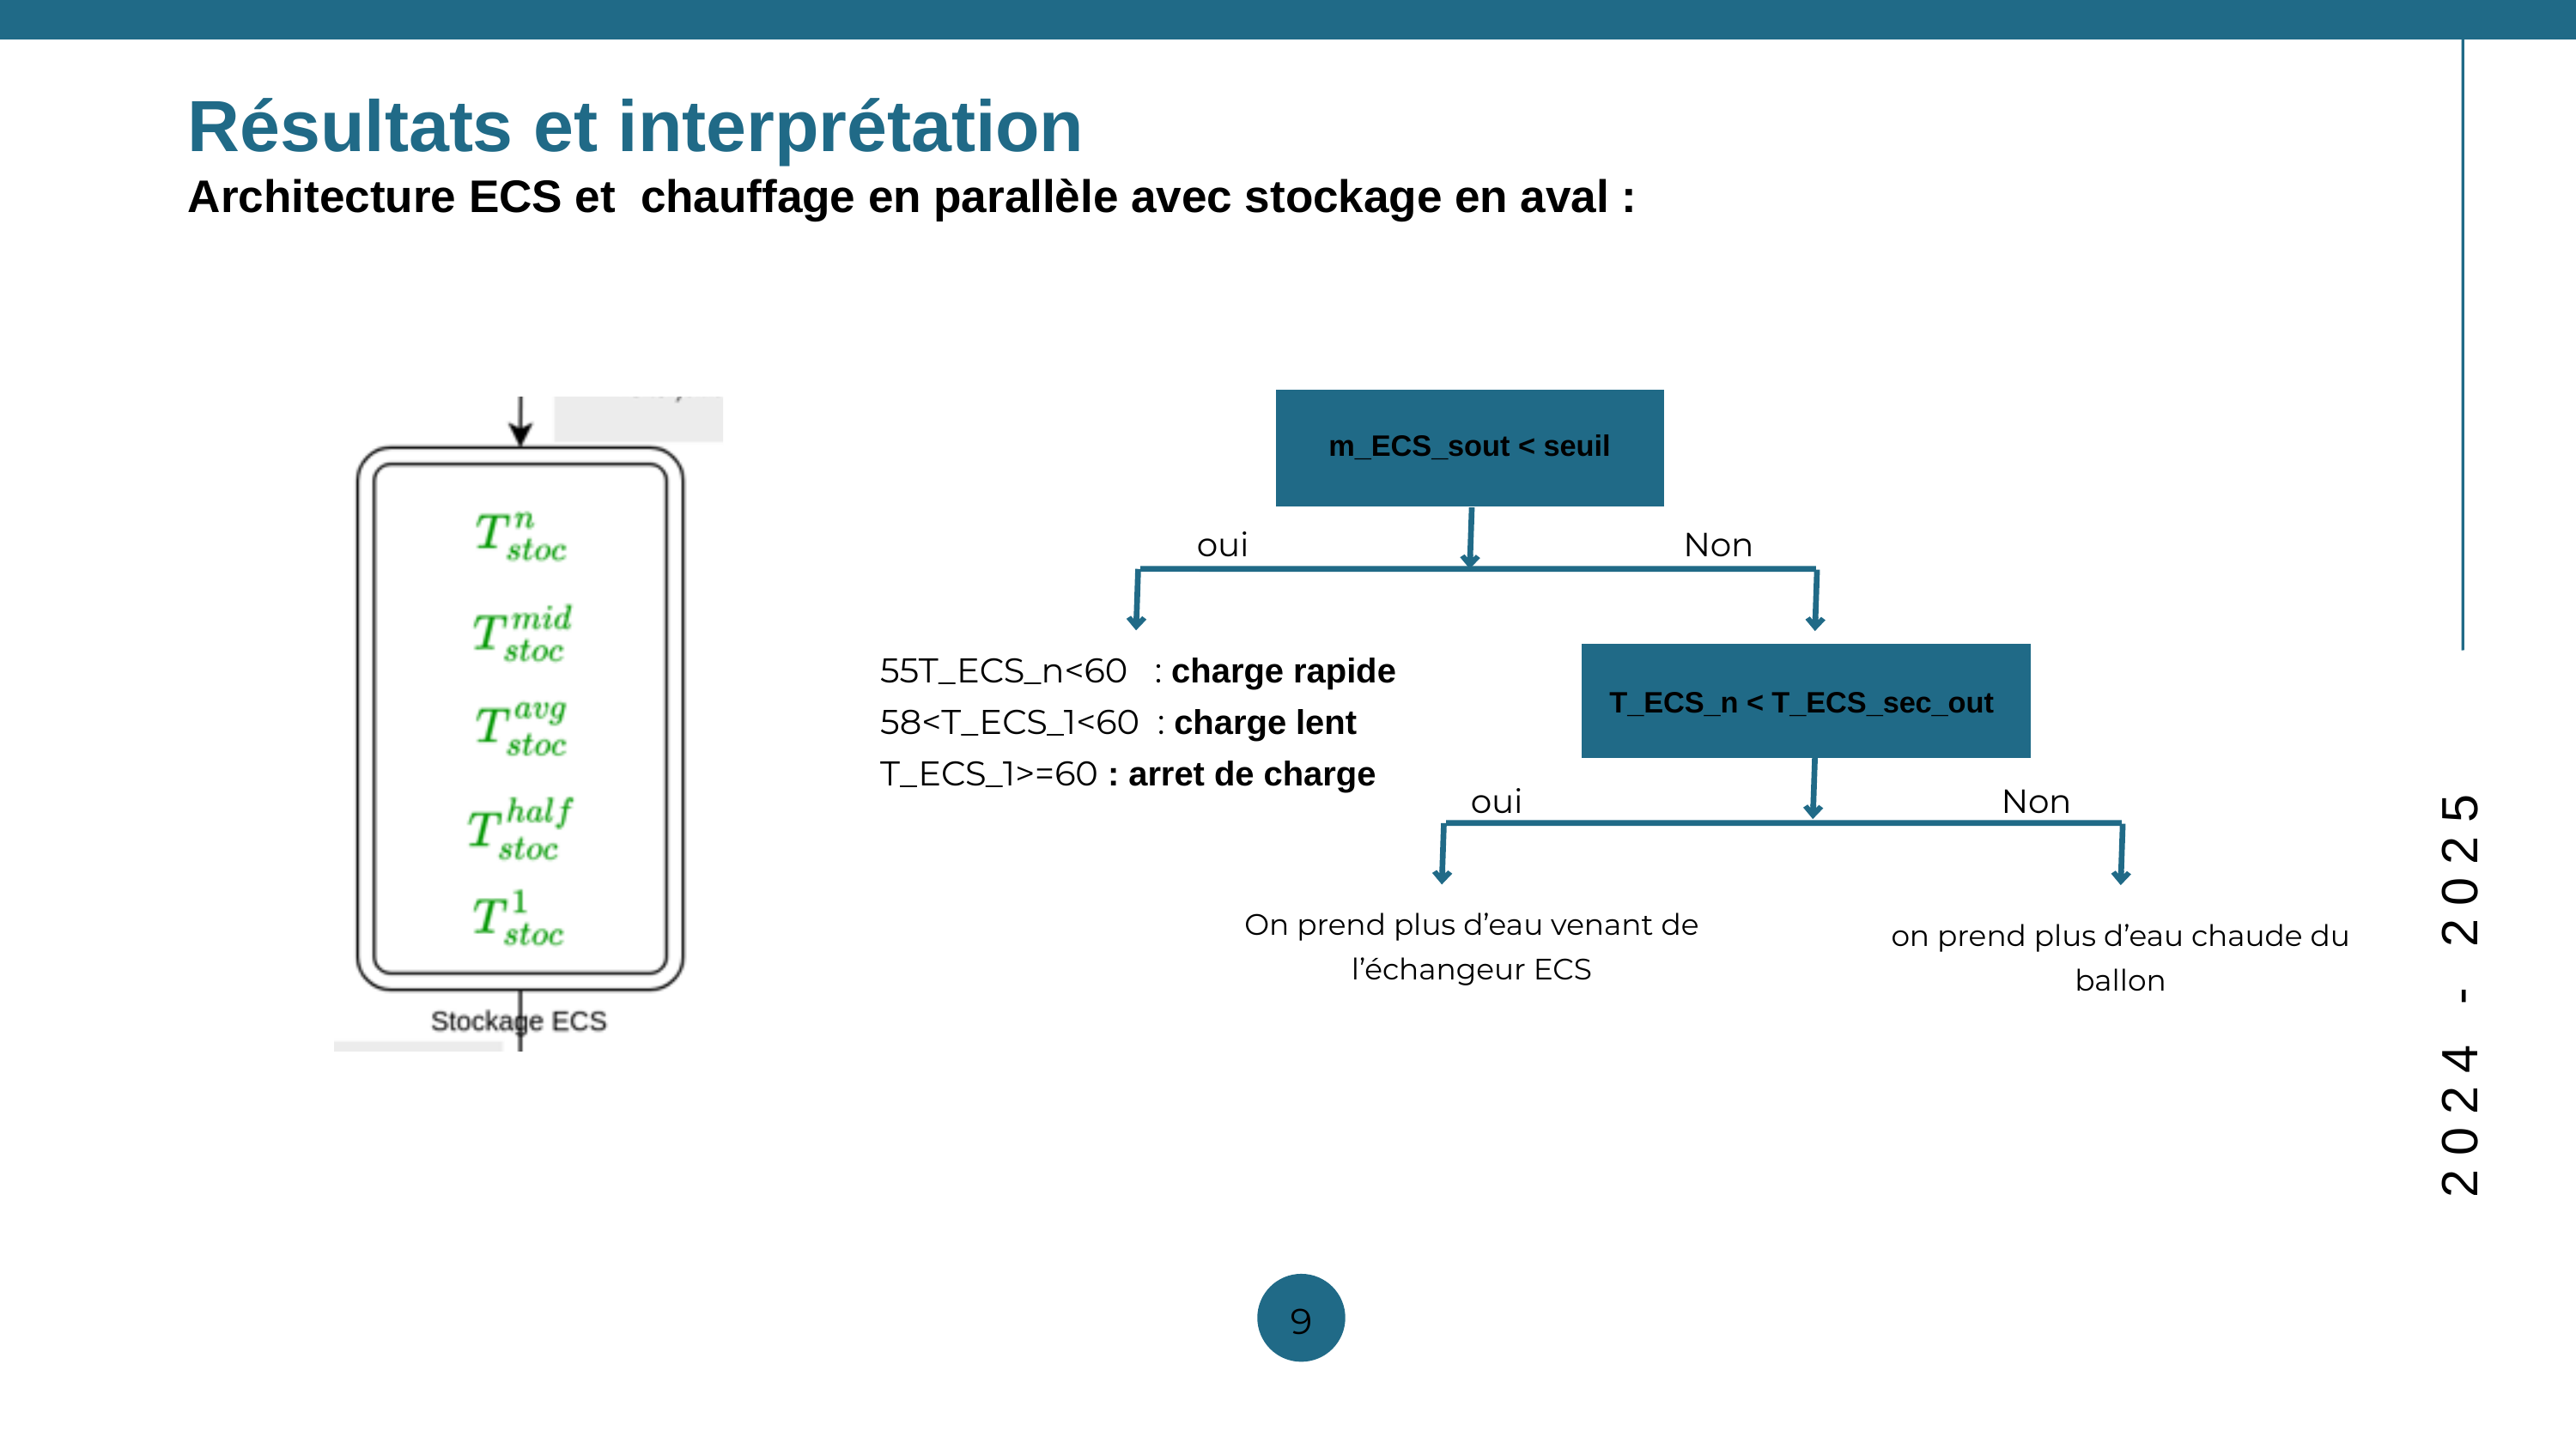

Résultats et interprétation
Architecture ECS et  chauffage en parallèle avec stockage en aval :

m_ECS_sout < seuil

oui
Non

55T_ECS_n<60   : charge rapide
58<T_ECS_1<60  : charge lent
T_ECS_1>=60 : arret de charge

T_ECS_n < T_ECS_sec_out

oui
Non

On prend plus d’eau venant de l’échangeur ECS
on prend plus d’eau chaude du ballon

2024 - 2025

9